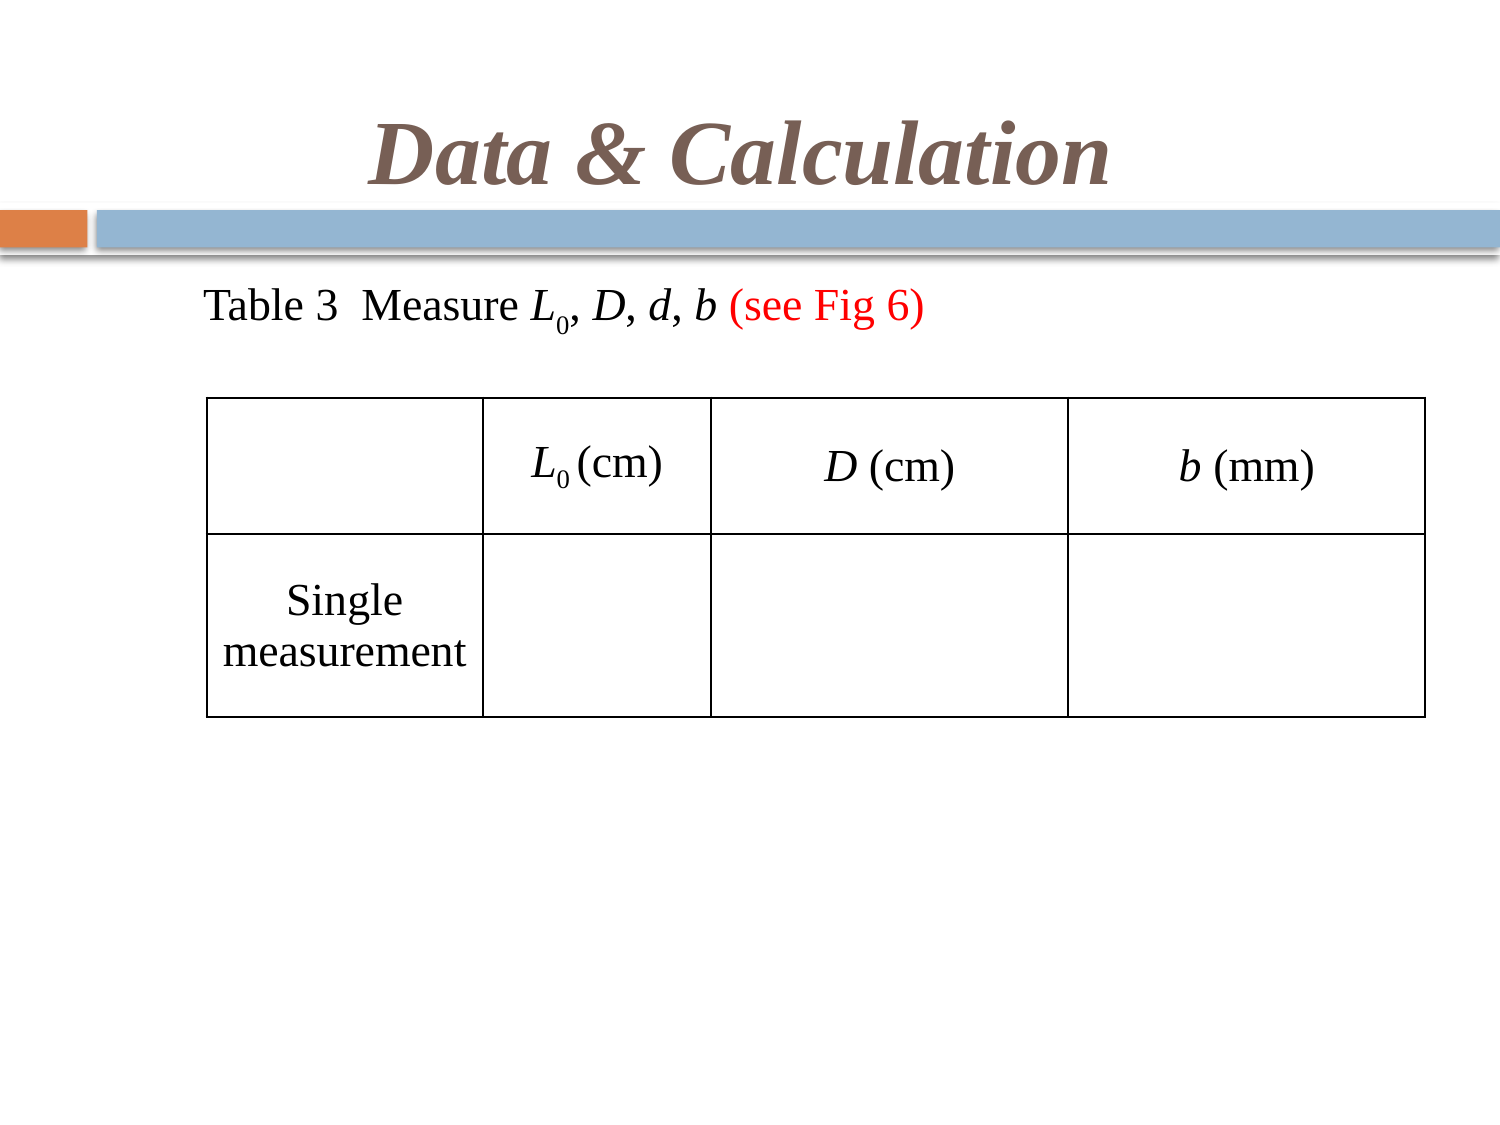

# Data & Calculation
Table 3  Measure L0, D, d, b (see Fig 6)

|  | L0 (cm) | D (cm) | b (mm) |
| --- | --- | --- | --- |
| Single measurement |  |  |  |